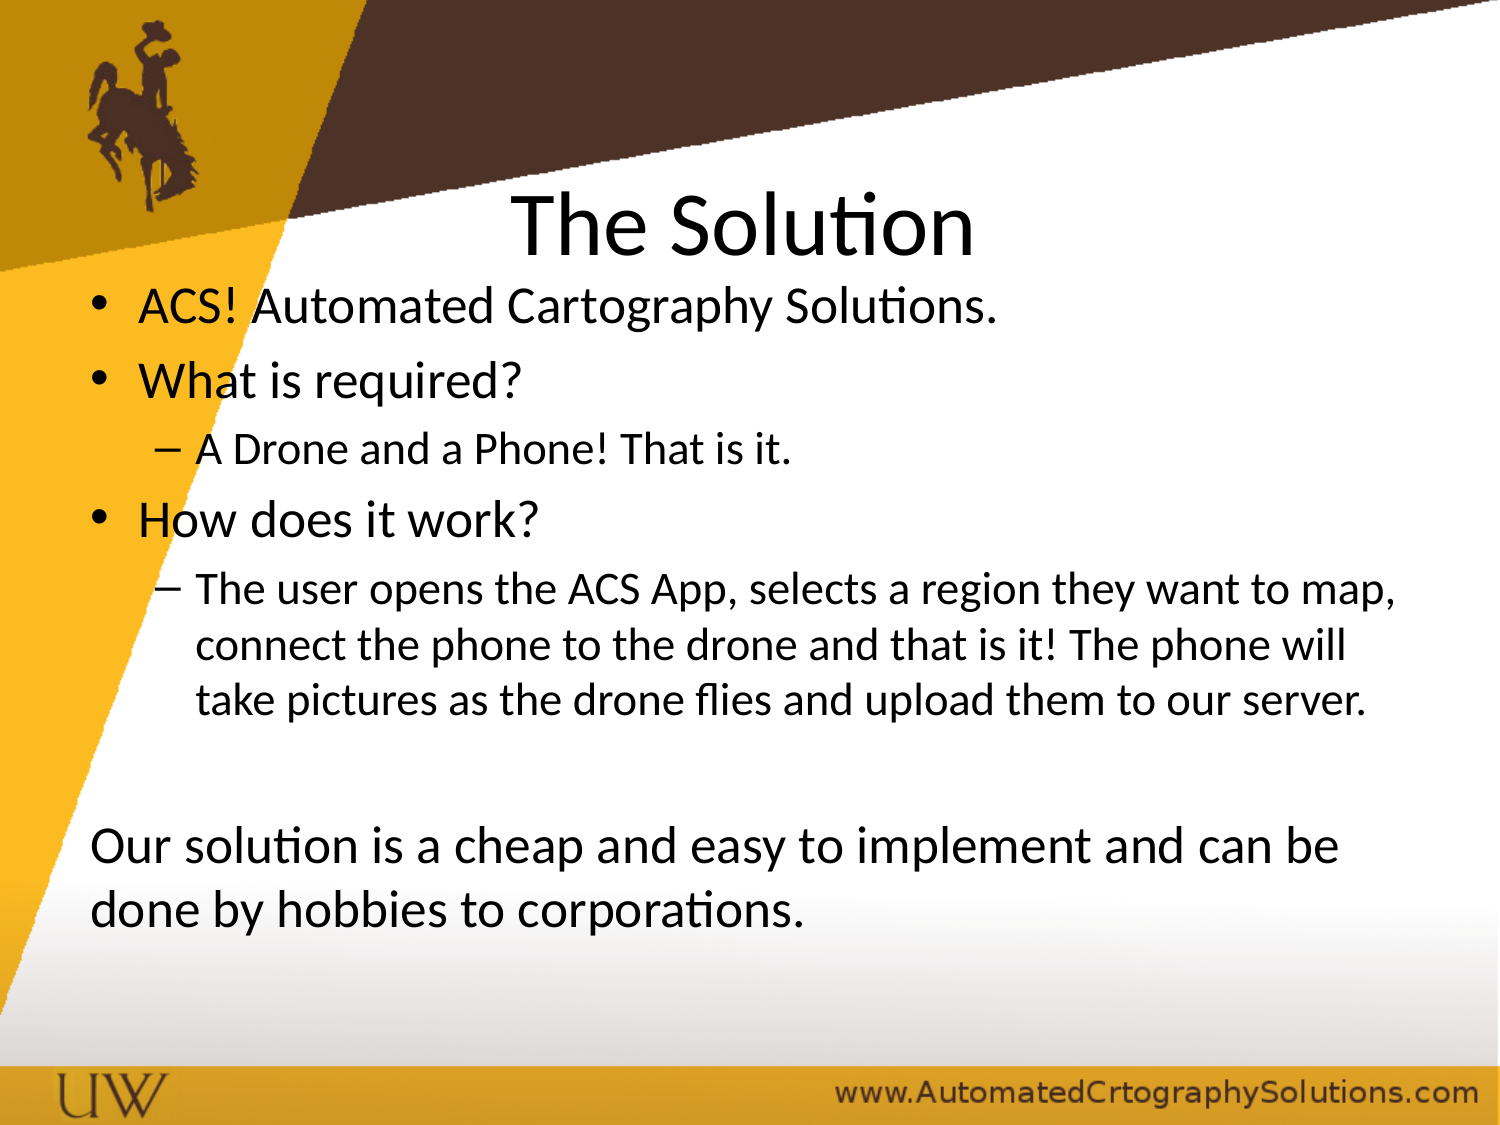

# The Solution
ACS! Automated Cartography Solutions.
What is required?
A Drone and a Phone! That is it.
How does it work?
The user opens the ACS App, selects a region they want to map, connect the phone to the drone and that is it! The phone will take pictures as the drone flies and upload them to our server.

Our solution is a cheap and easy to implement and can be  done by hobbies to corporations.